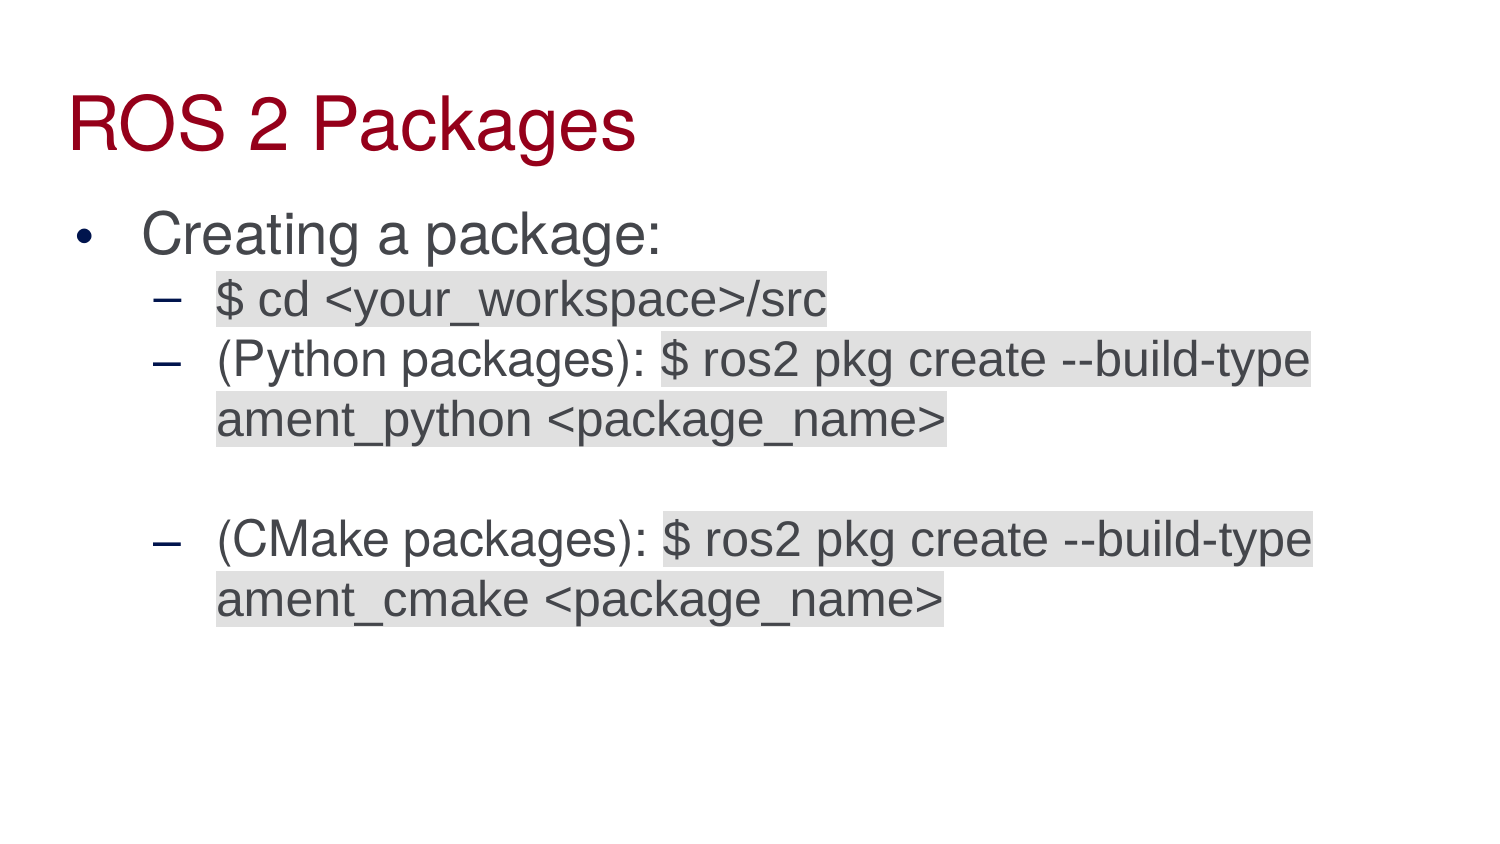

ROS 2 Packages
Creating a package:
$ cd <your_workspace>/src
(Python packages): $ ros2 pkg create --build-type ament_python <package_name>
(CMake packages): $ ros2 pkg create --build-type ament_cmake <package_name>